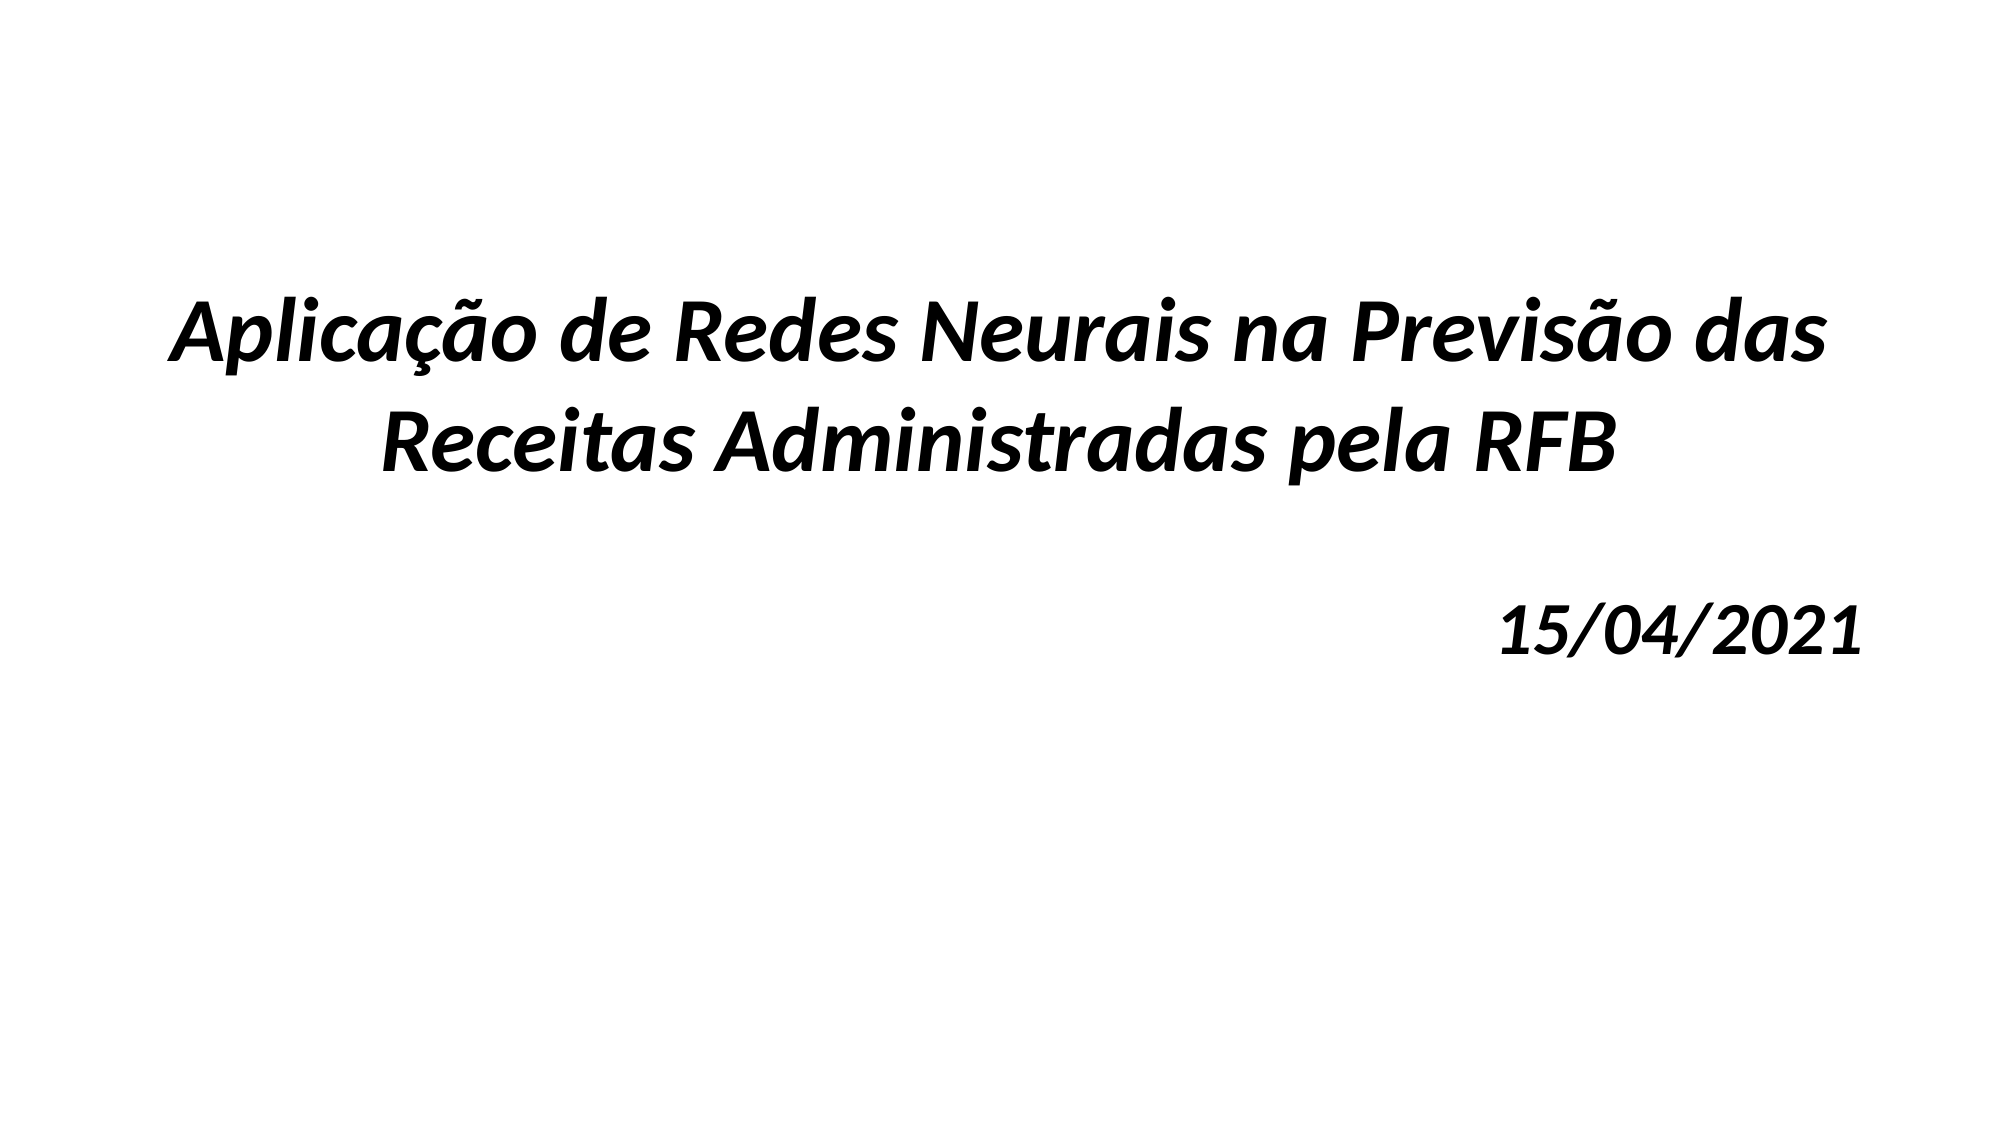

Aplicação de Redes Neurais na Previsão das Receitas Administradas pela RFB

15/04/2021